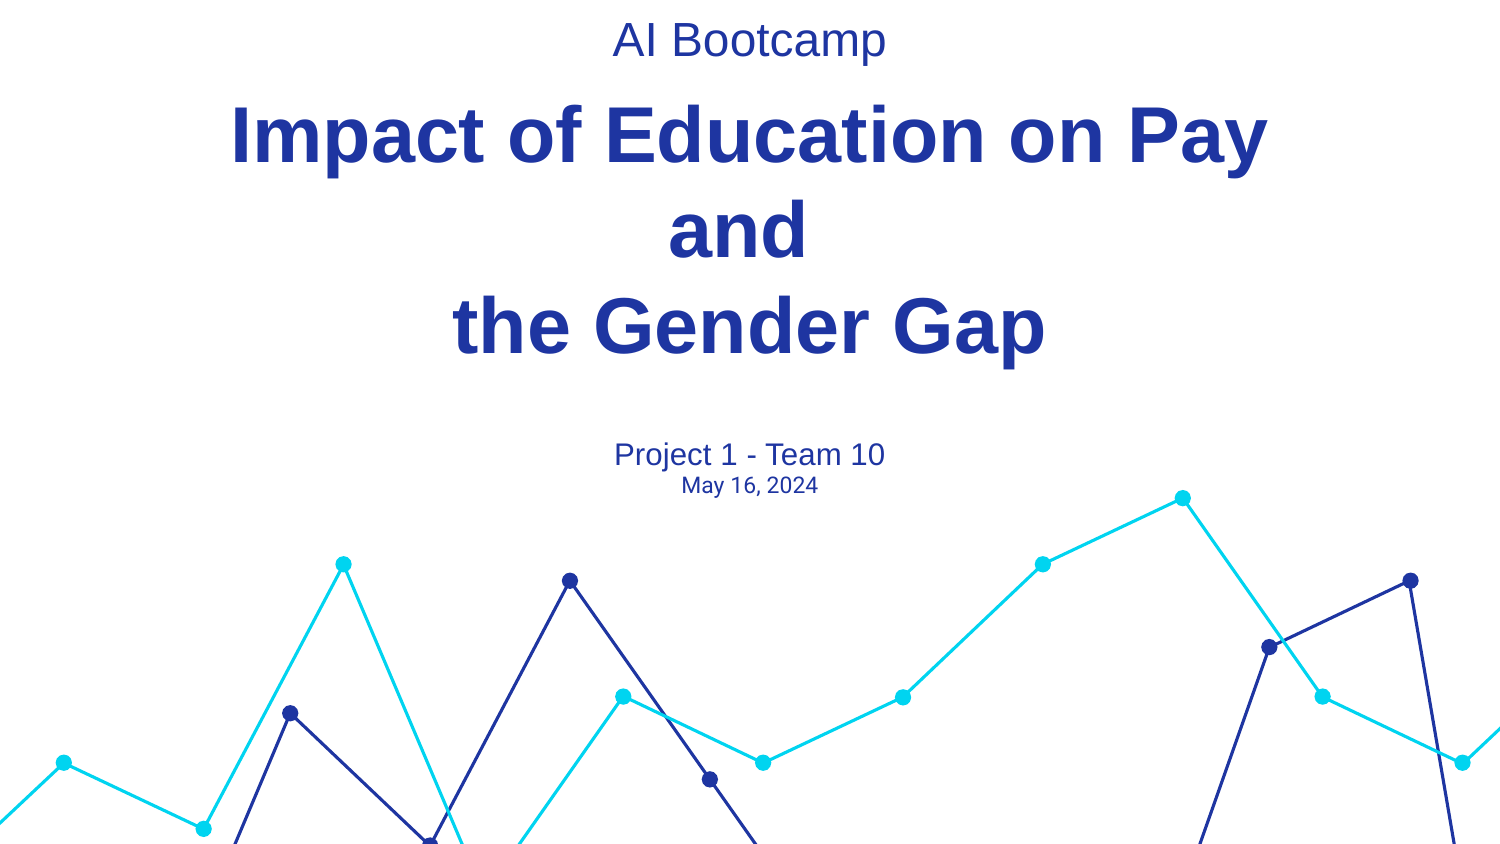

# AI Bootcamp

Impact of Education on Pay and
the Gender Gap

Project 1 - Team 10
May 16, 2024